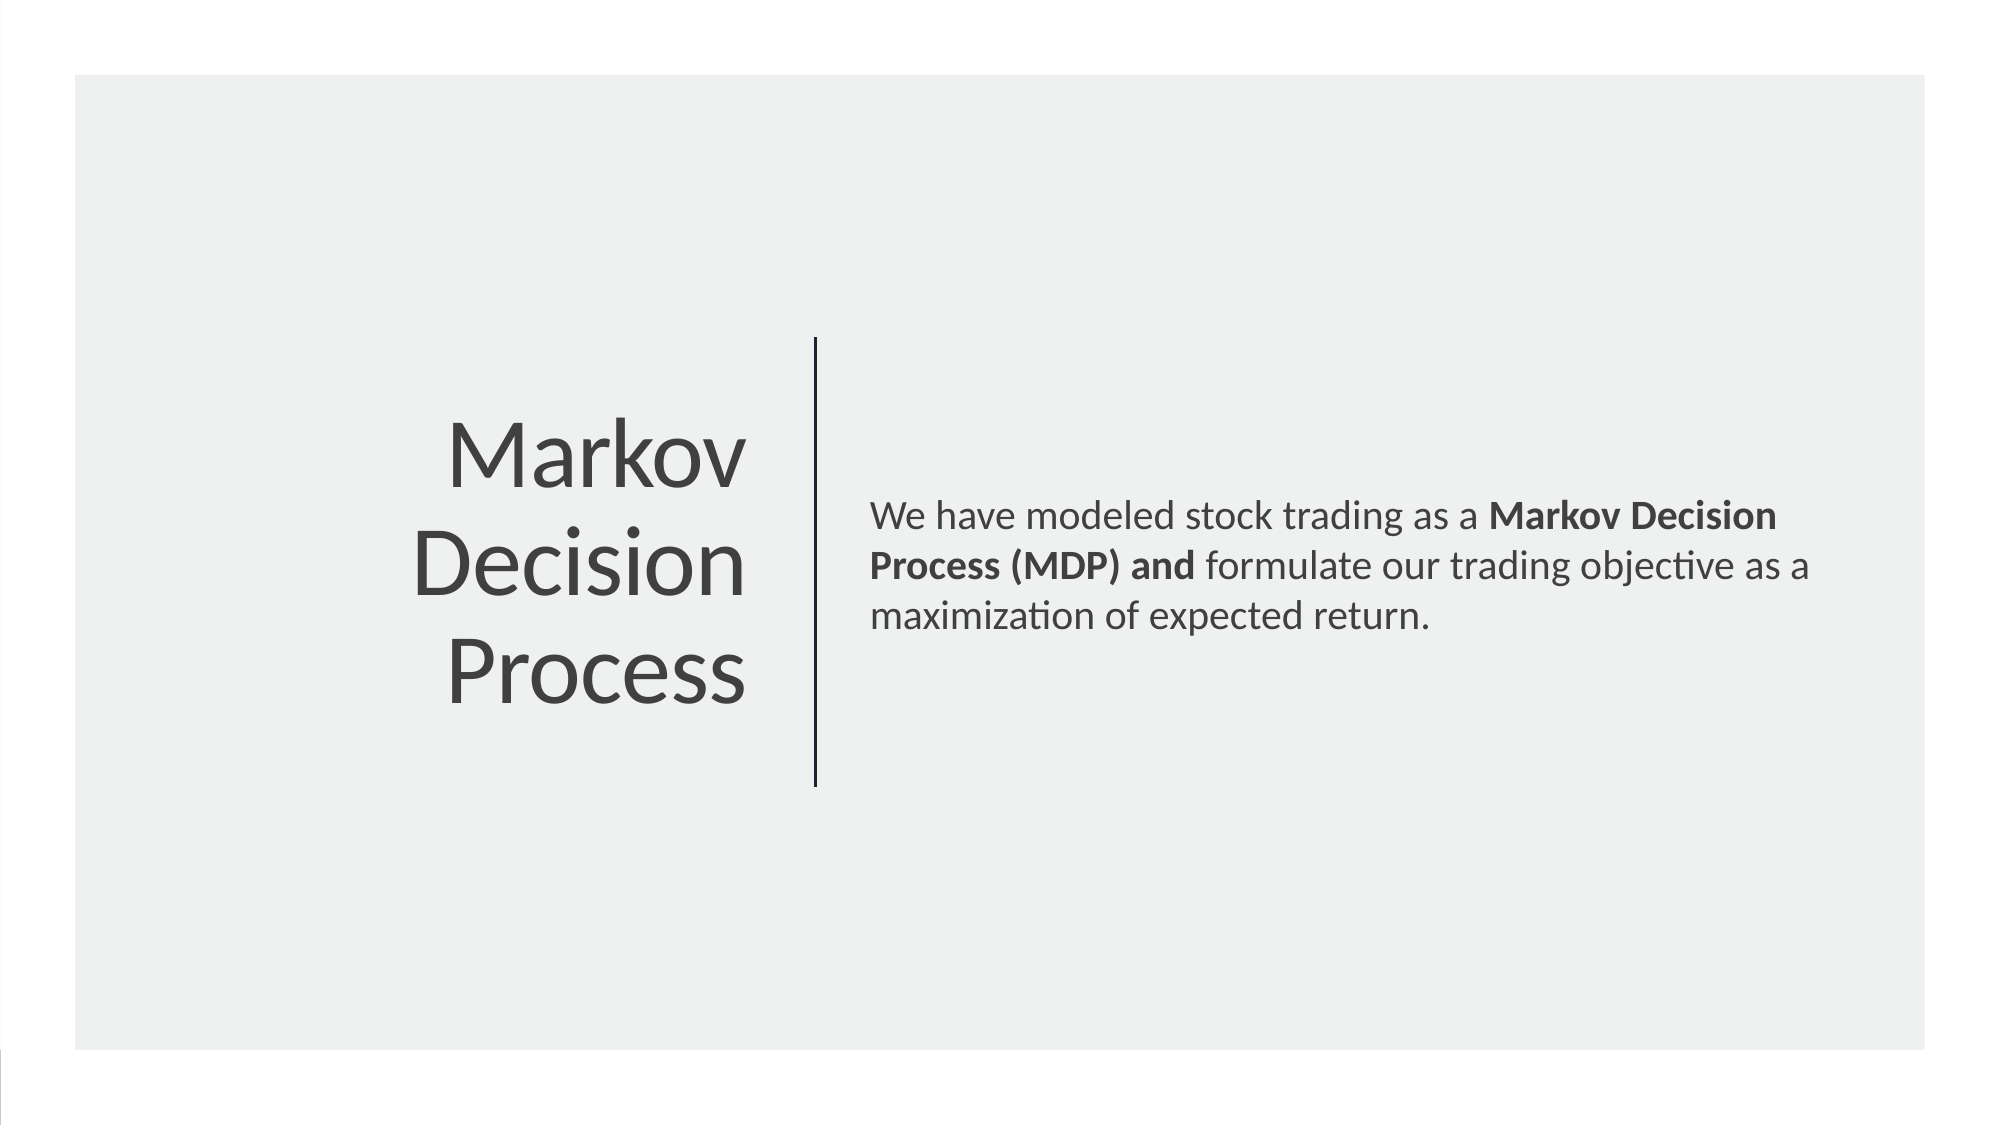

We have modeled stock trading as a Markov Decision Process (MDP) and formulate our trading objective as a maximization of expected return.

# Markov Decision Process